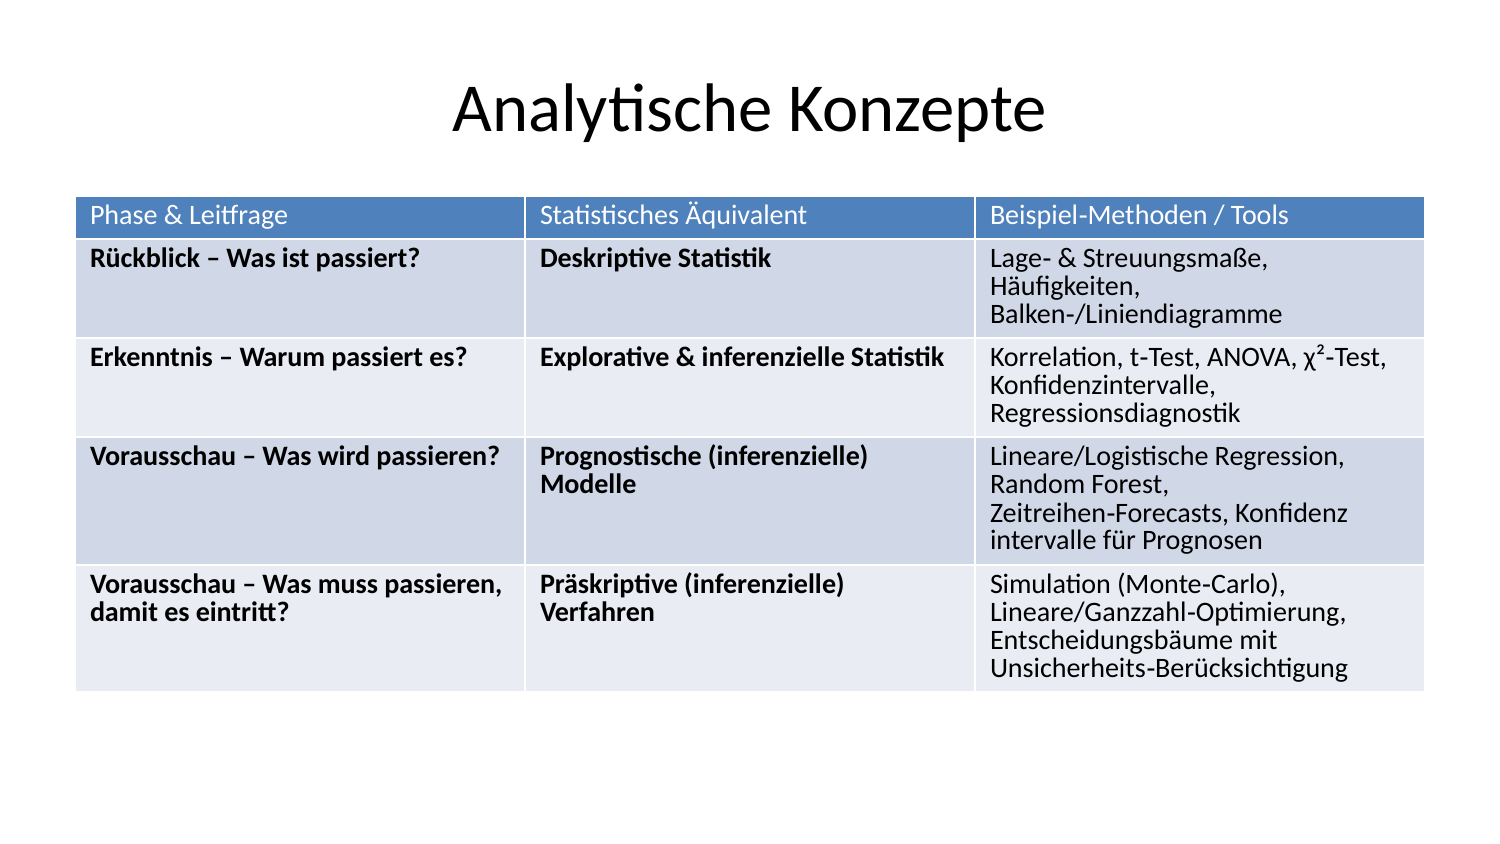

# Analytische Konzepte
| Phase & Leitfrage | Statistisches Äquivalent | Beispiel‑Methoden / Tools |
| --- | --- | --- |
| Rückblick – Was ist passiert? | Deskriptive Statistik | Lage‑ & Streuungsmaße, Häufigkeiten, Balken‑/Liniendiagramme |
| Erkenntnis – Warum passiert es? | Explorative & inferenzielle Statistik | Korrelation, t‑Test, ANOVA, χ²‑Test, Konfidenz­intervalle, Regressionsdiagnostik |
| Vorausschau – Was wird passieren? | Prognostische (inferenzielle) Modelle | Lineare/Logistische Regression, Random Forest, Zeitreihen‑Forecasts, Konfidenz­intervalle für Prognosen |
| Vorausschau – Was muss passieren, damit es eintritt? | Präskriptive (inferenzielle) Verfahren | Simulation (Monte‑Carlo), Lineare/Ganzzahl‑Optimierung, Entscheidungsbäume mit Unsicherheits‑Berücksichtigung |